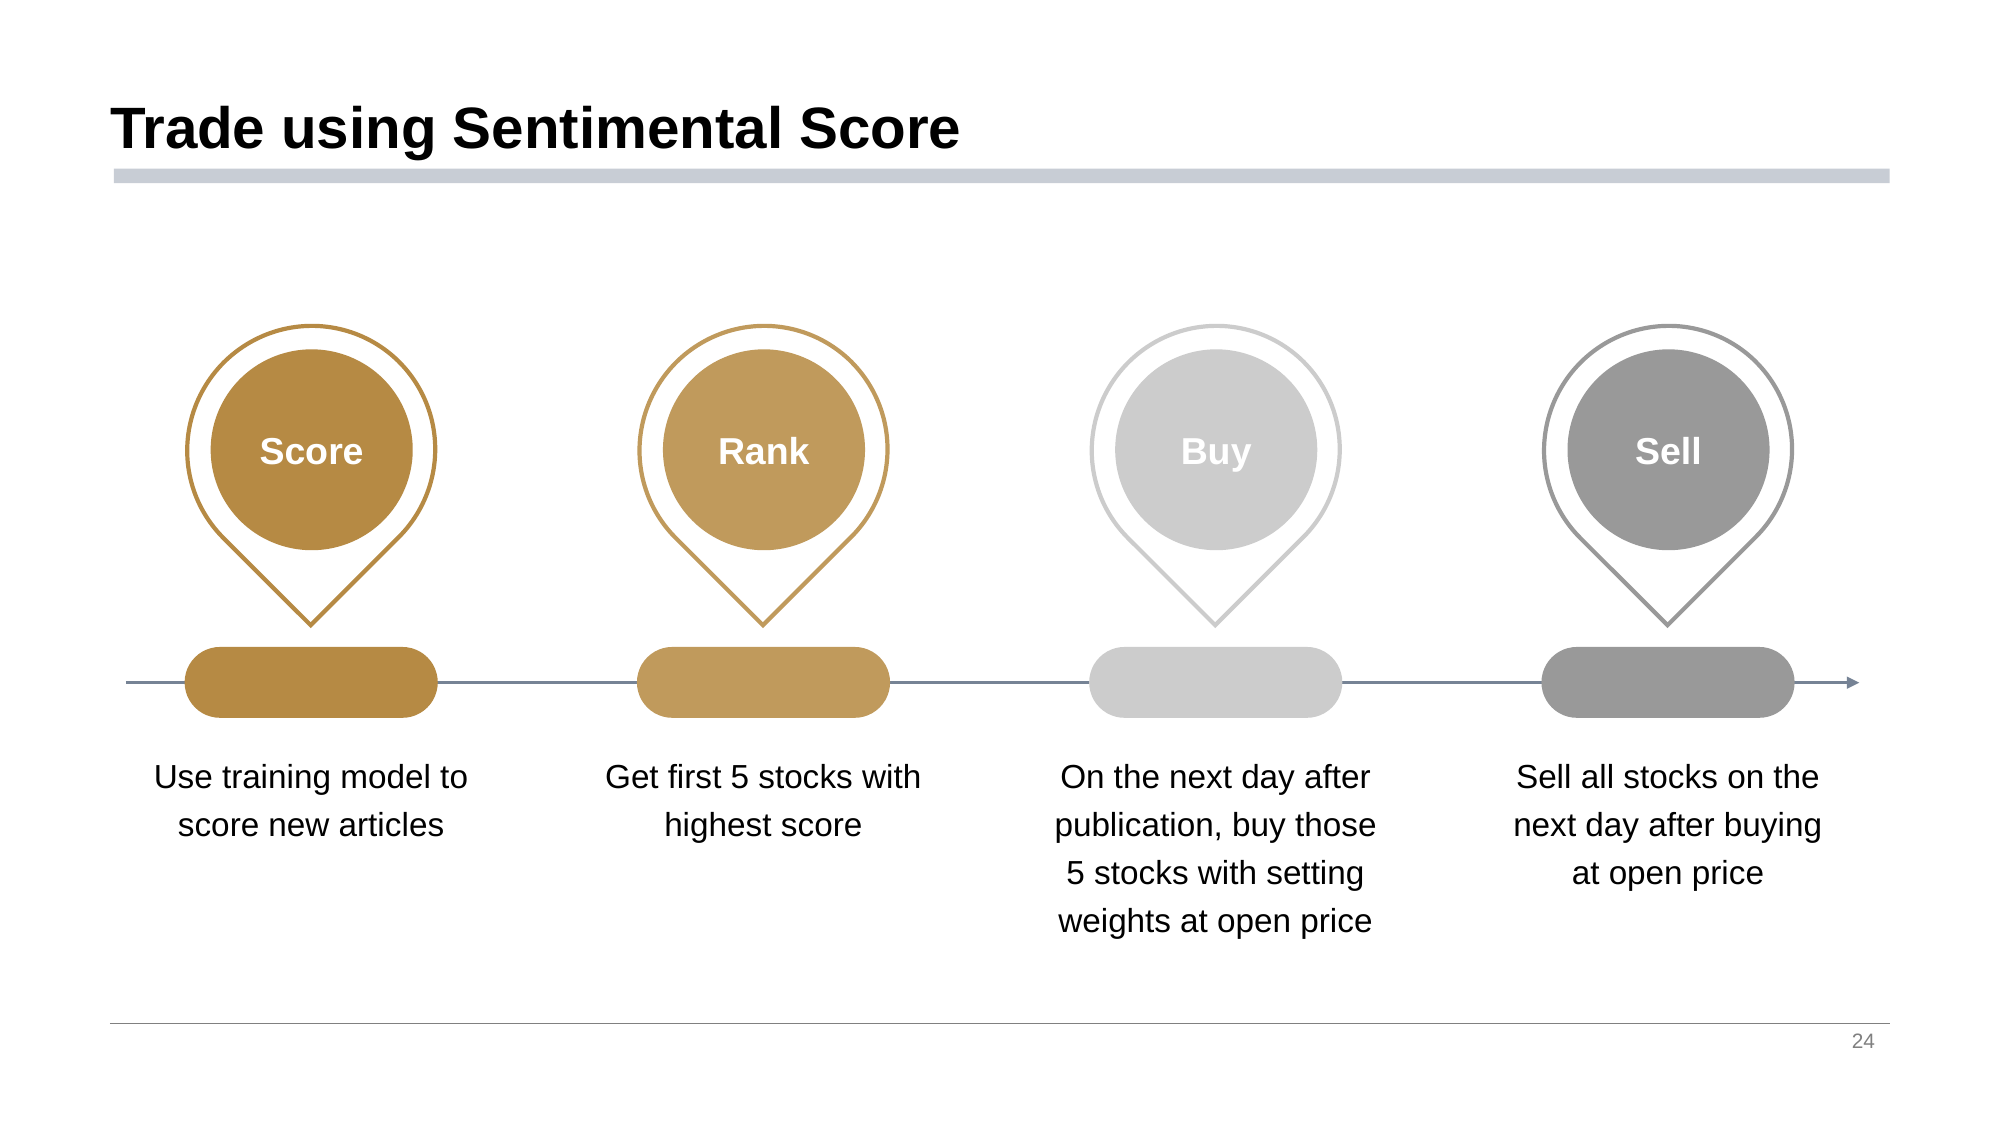

# Trade using Sentimental Score

Score

Rank

Buy

Sell

Use training model to score new articles
Get first 5 stocks with highest score
On the next day after publication, buy those 5 stocks with setting weights at open price
Sell all stocks on the next day after buying at open price
24